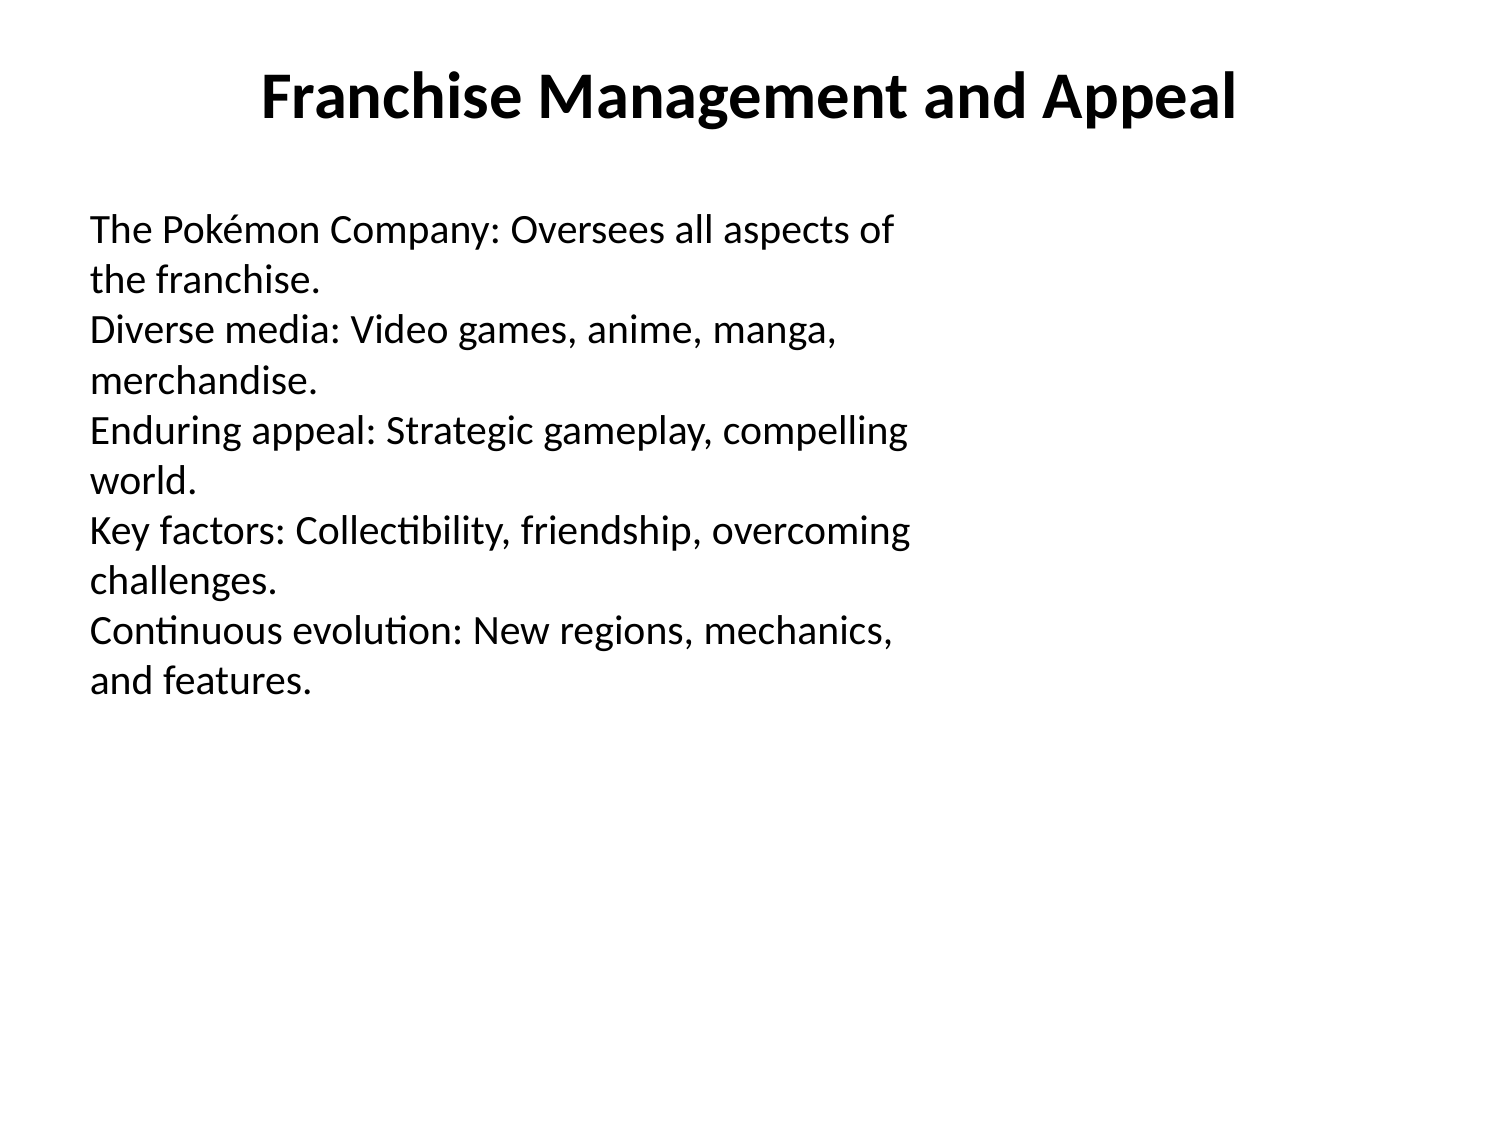

Franchise Management and Appeal

The Pokémon Company: Oversees all aspects of the franchise.
Diverse media: Video games, anime, manga, merchandise.
Enduring appeal: Strategic gameplay, compelling world.
Key factors: Collectibility, friendship, overcoming challenges.
Continuous evolution: New regions, mechanics, and features.